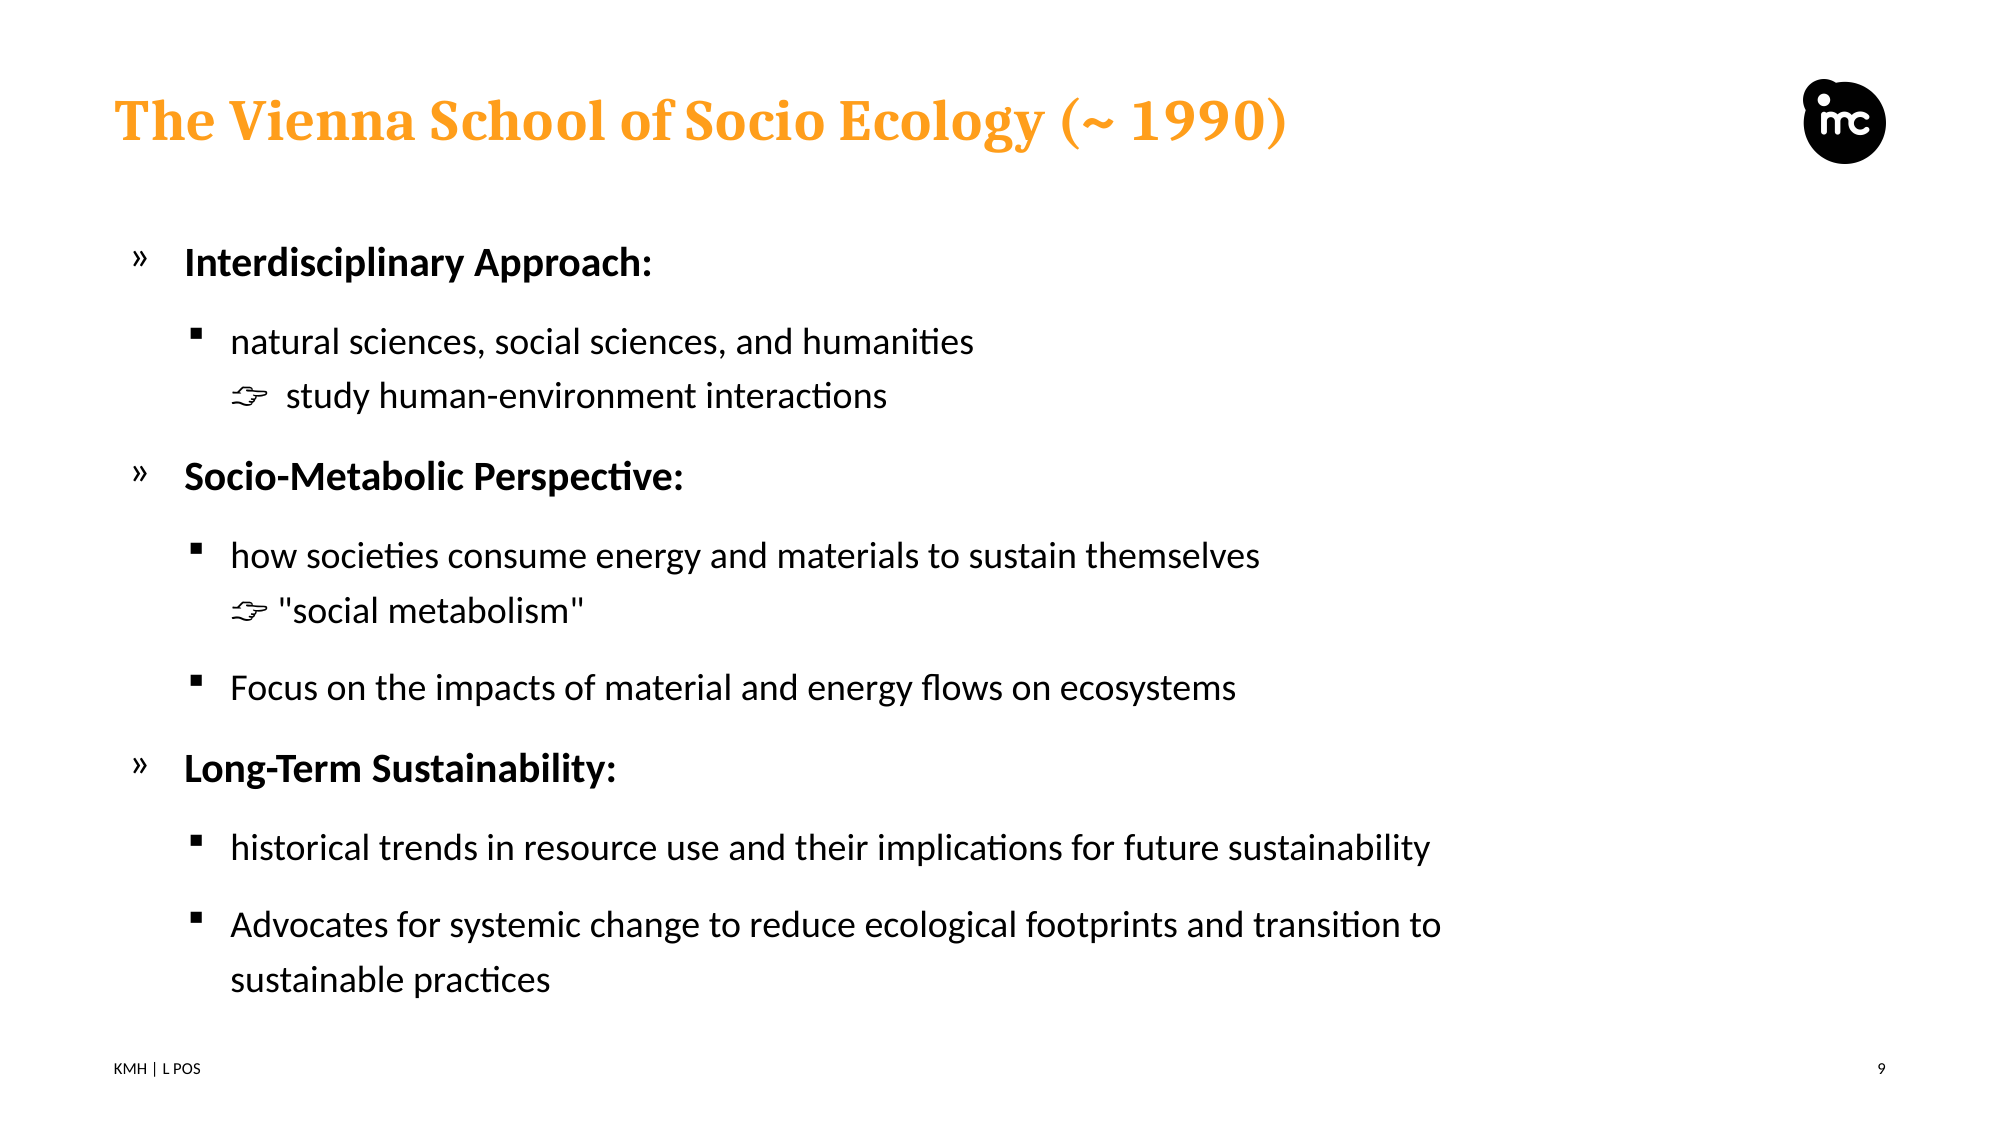

# The Vienna School of Socio Ecology (~ 1990)
Interdisciplinary Approach:
natural sciences, social sciences, and humanities
👉  study human-environment interactions
Socio-Metabolic Perspective:
how societies consume energy and materials to sustain themselves
👉 "social metabolism"
Focus on the impacts of material and energy flows on ecosystems
Long-Term Sustainability:
historical trends in resource use and their implications for future sustainability
Advocates for systemic change to reduce ecological footprints and transition to sustainable practices
KMH | L POS

9